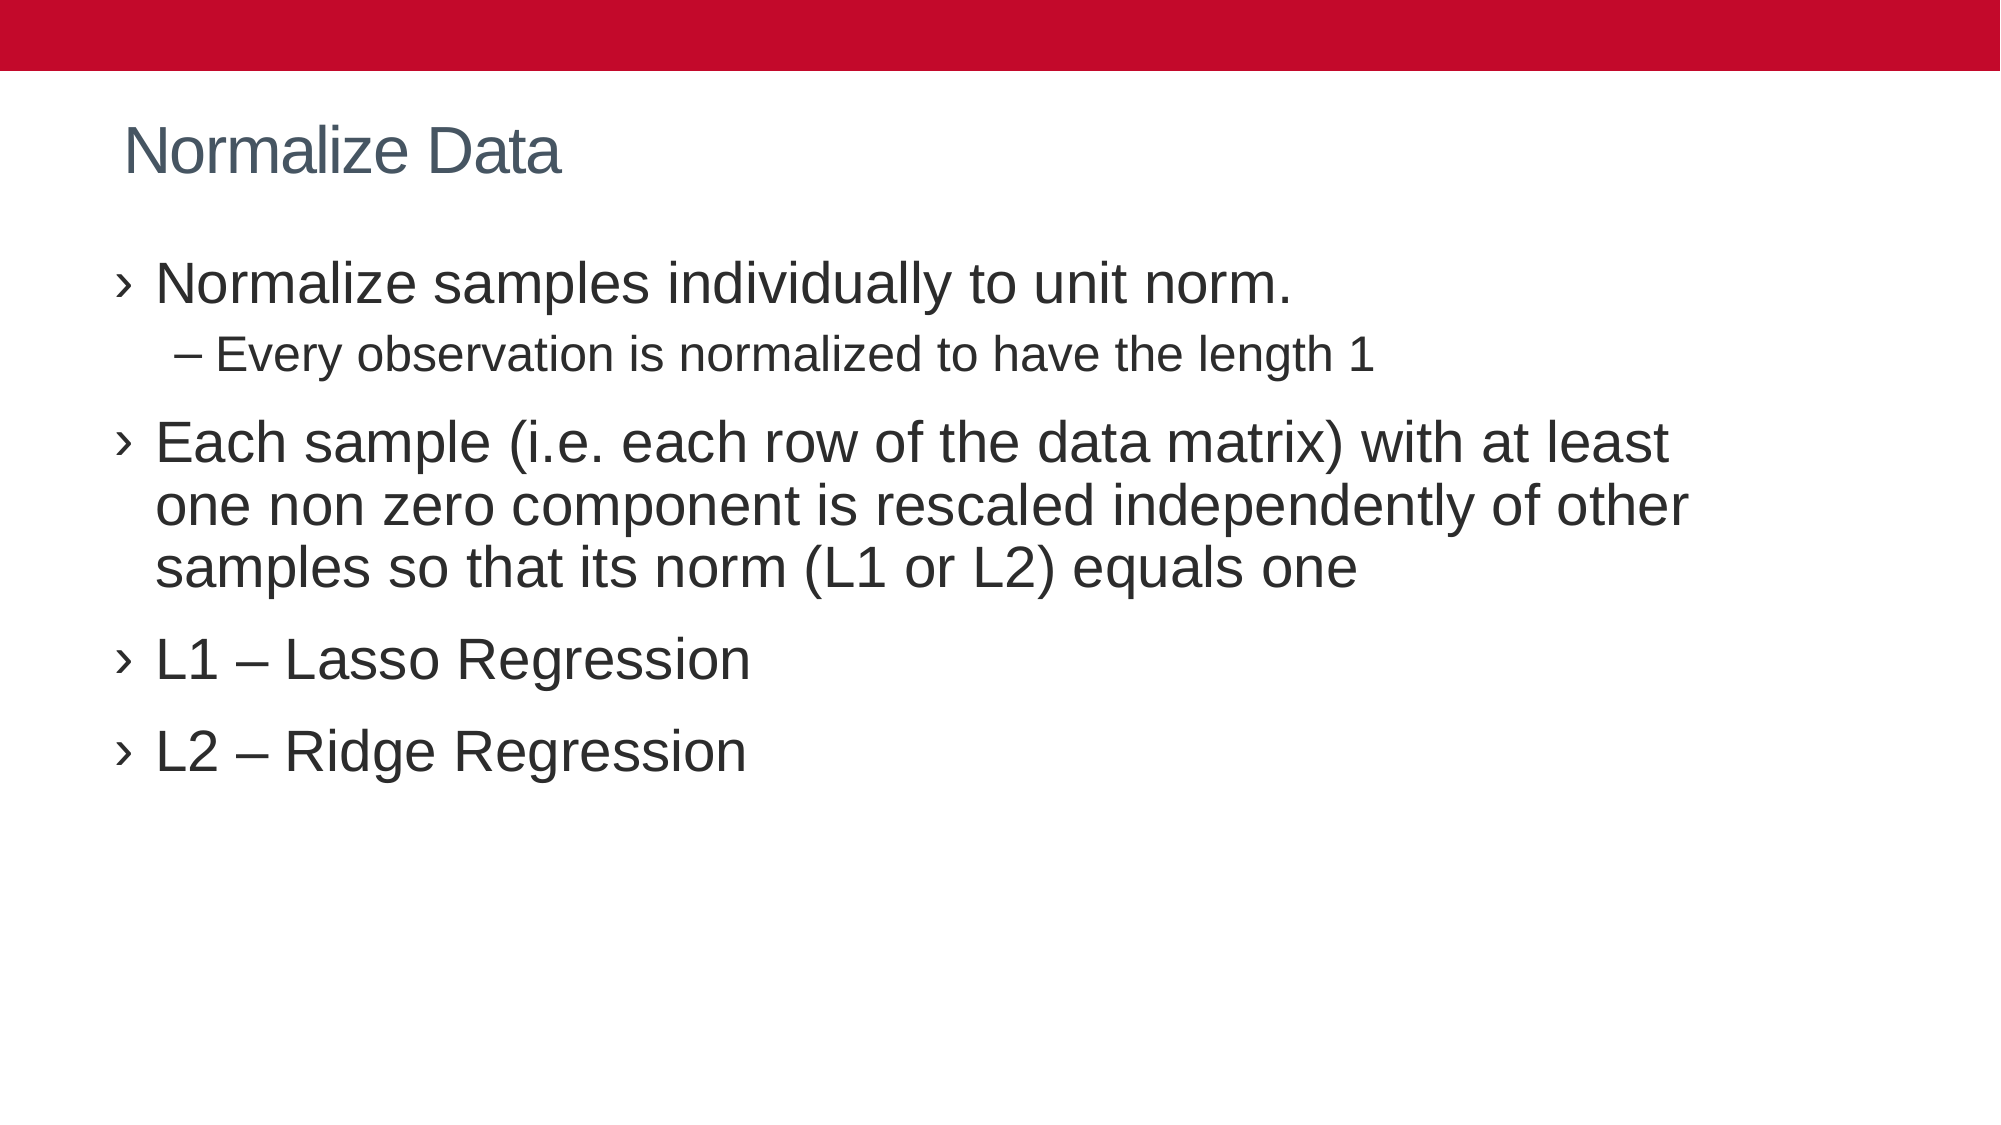

# Normalize Data
Normalize samples individually to unit norm.
Every observation is normalized to have the length 1
Each sample (i.e. each row of the data matrix) with at least one non zero component is rescaled independently of other samples so that its norm (L1 or L2) equals one
L1 – Lasso Regression
L2 – Ridge Regression